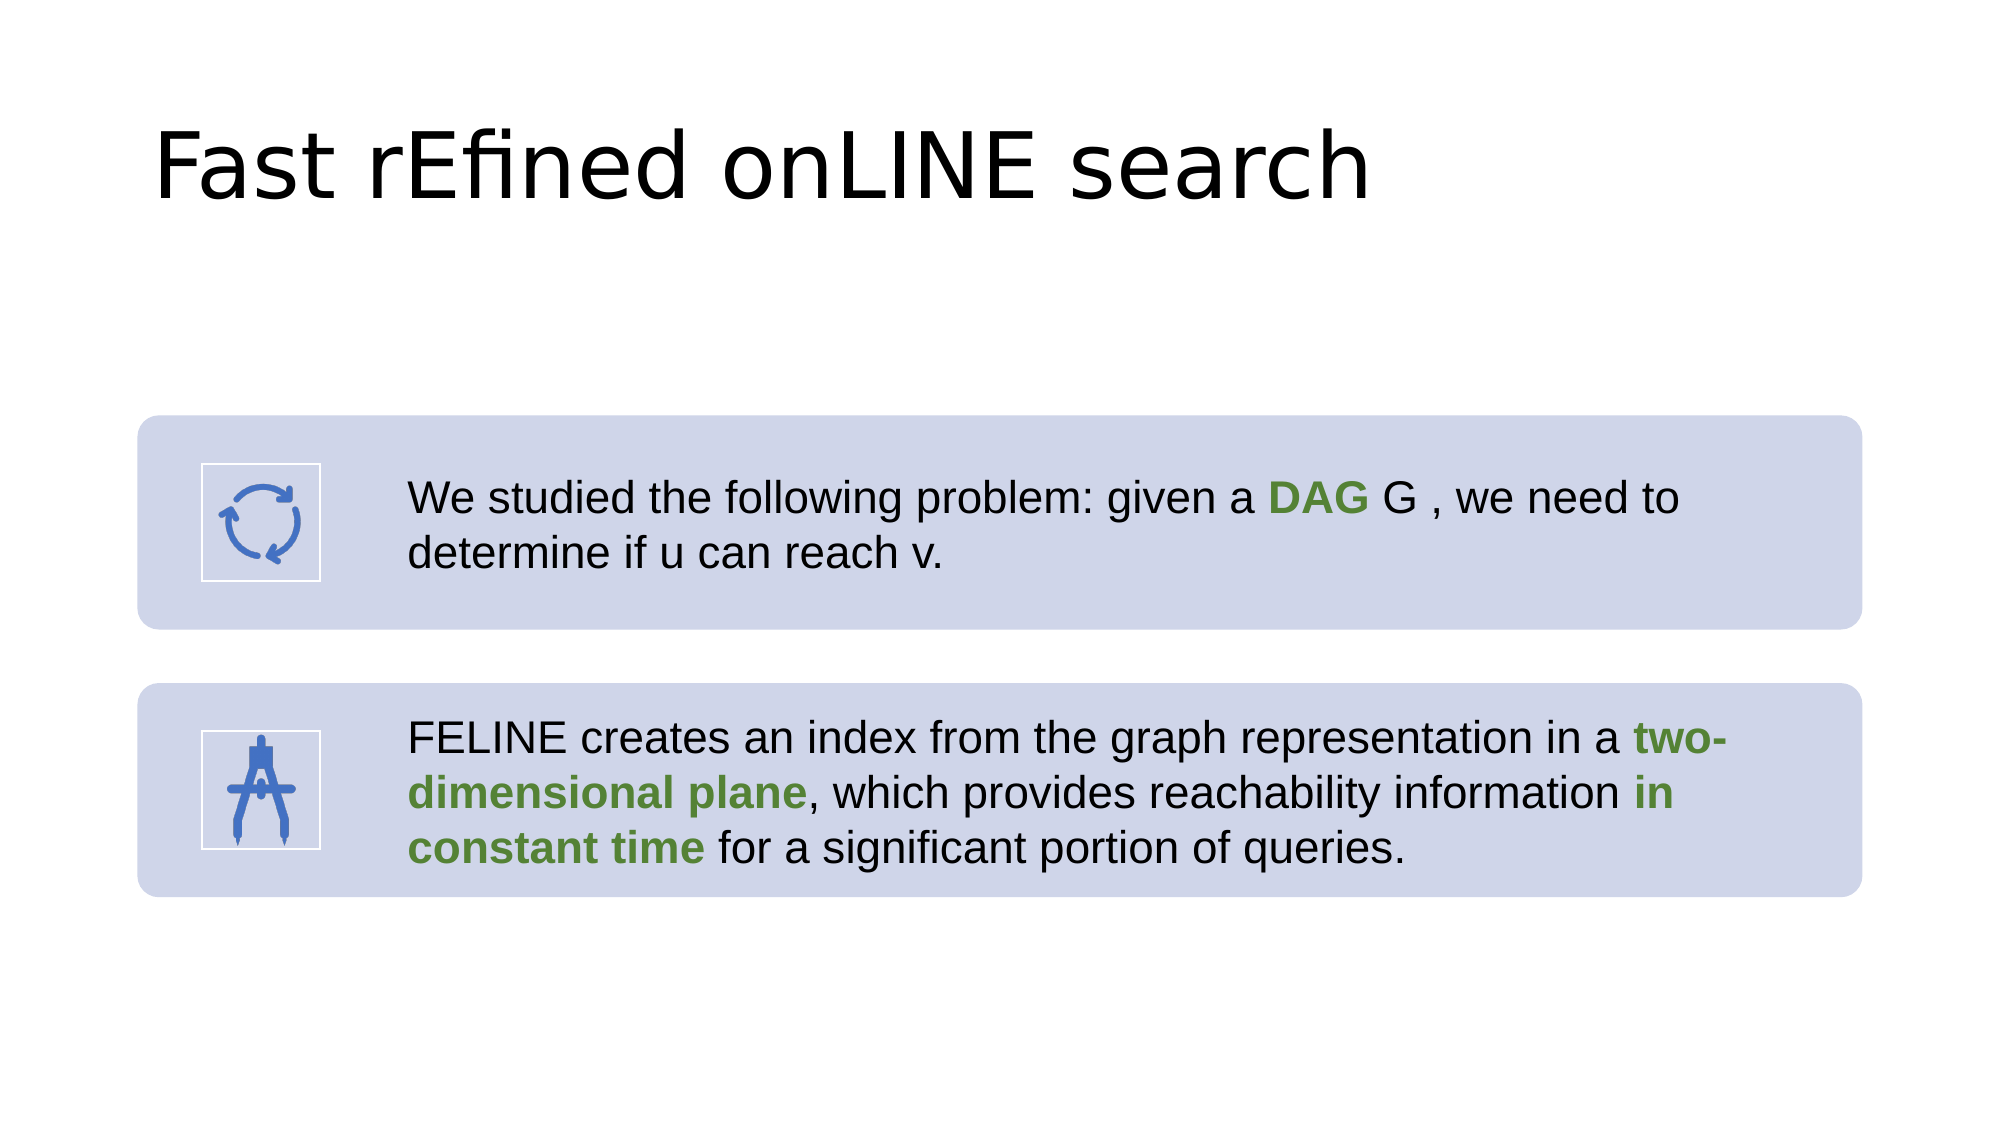

# Fast rEfined onLINE search
We studied the following problem: given a DAG G , we need to determine if u can reach v.
FELINE creates an index from the graph representation in a two-dimensional plane, which provides reachability information in constant time for a significant portion of queries.